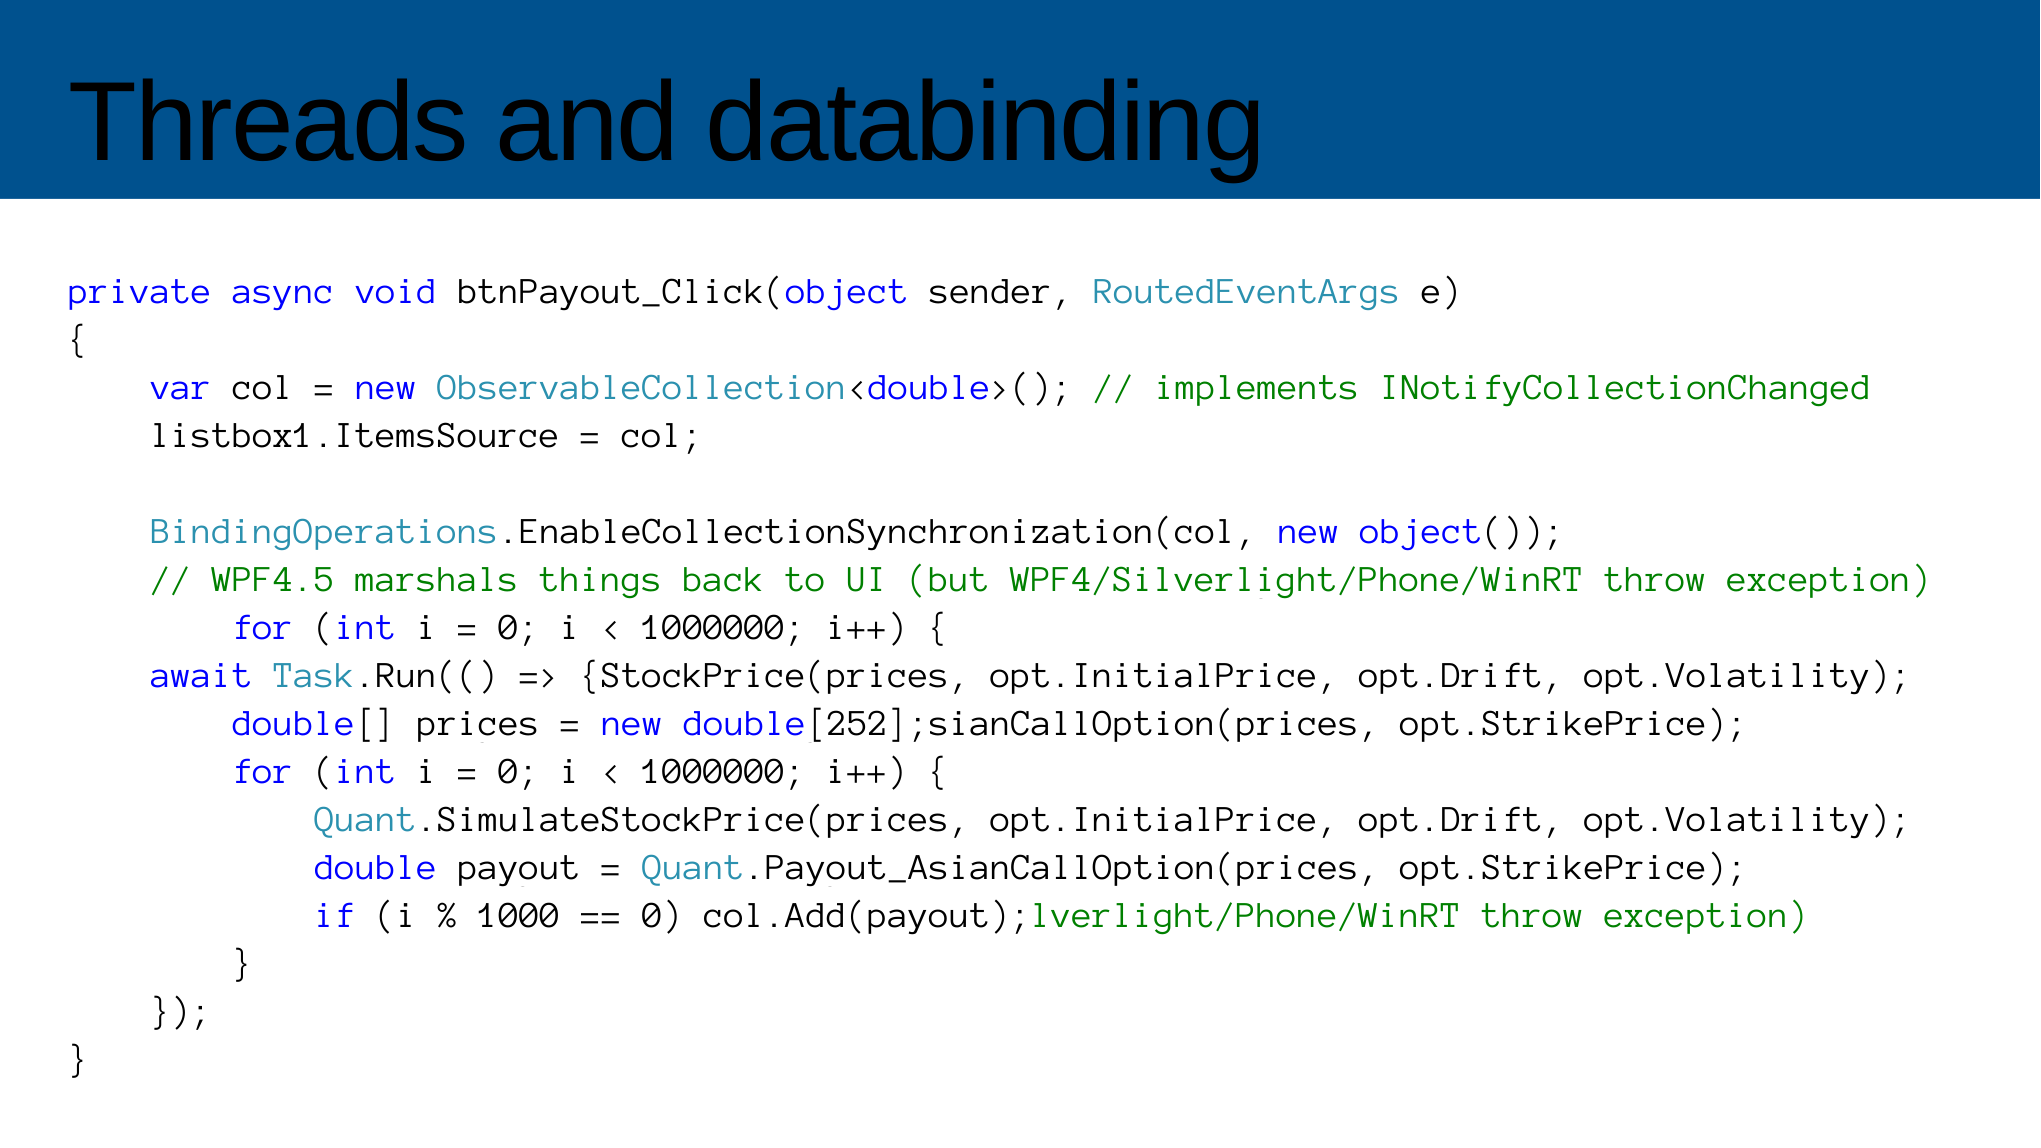

# Threads and databinding

private async void btnPayout_Click(object sender, RoutedEventArgs e)
{
    var opt = new MyOptionModelClass(); // implements INotifyPropertyChanged
    this.DataContext = opt;

    await Task.Run(() => {
        double[] prices = new double[252]; double total_payout = 0;
        for (int i = 0; i < 1000000; i++) {
            Quant.SimulateStockPrice(prices, opt.InitialPrice, opt.Drift, opt.Volatility);
            total_payout += Quant.Payout_AsianCallOption(prices, opt.StrikePrice);
        }

        opt.ExpectedPayout = total_payout / csimulations;
        // WPF marshals this back to UI (but Silverlight/Phone/WinRT throw exception)
    });
}

private async void btnPayout_Click(object sender, RoutedEventArgs e)
{
    var col = new ObservableCollection<double>(); // implements INotifyCollectionChanged
    listbox1.ItemsSource = col;

    BindingOperations.EnableCollectionSynchronization(col, new object());
    // WPF4.5 marshals things back to UI (but WPF4/Silverlight/Phone/WinRT throw exception)

    await Task.Run(() => {
        double[] prices = new double[252];
        for (int i = 0; i < 1000000; i++) {
            Quant.SimulateStockPrice(prices, opt.InitialPrice, opt.Drift, opt.Volatility);
            double payout = Quant.Payout_AsianCallOption(prices, opt.StrikePrice);
            if (i % 1000 == 0) col.Add(payout);
        }
    });
}